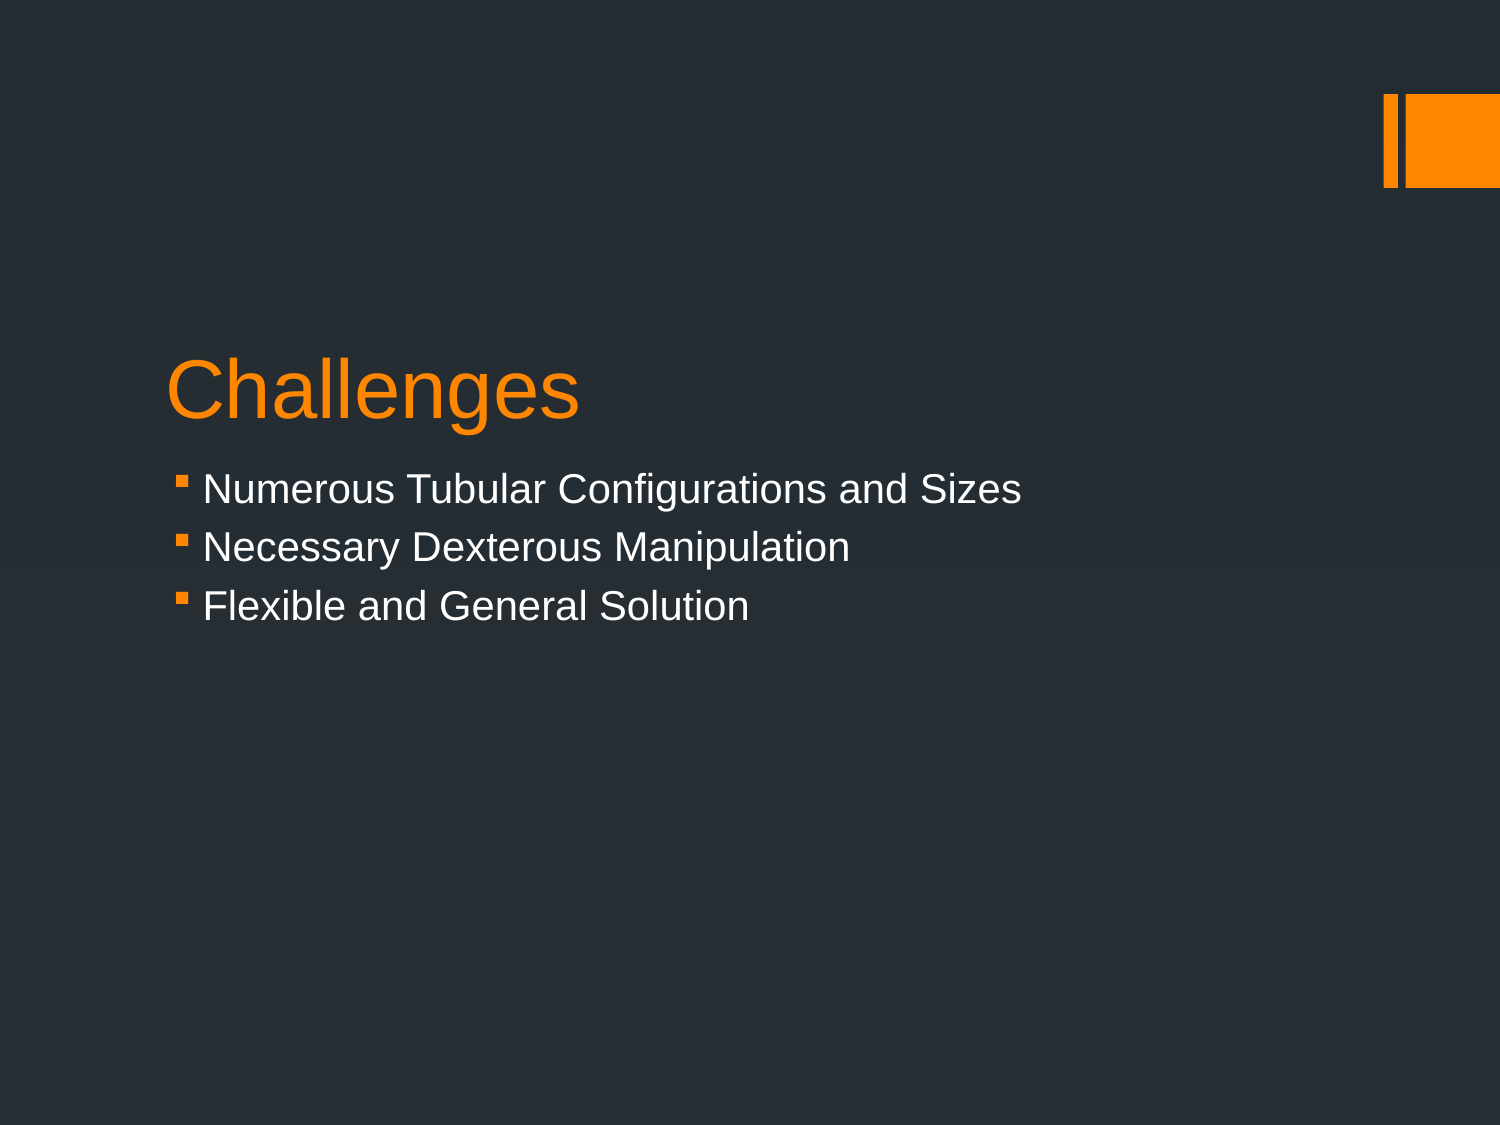

# Challenges
Numerous Tubular Configurations and Sizes
Necessary Dexterous Manipulation
Flexible and General Solution